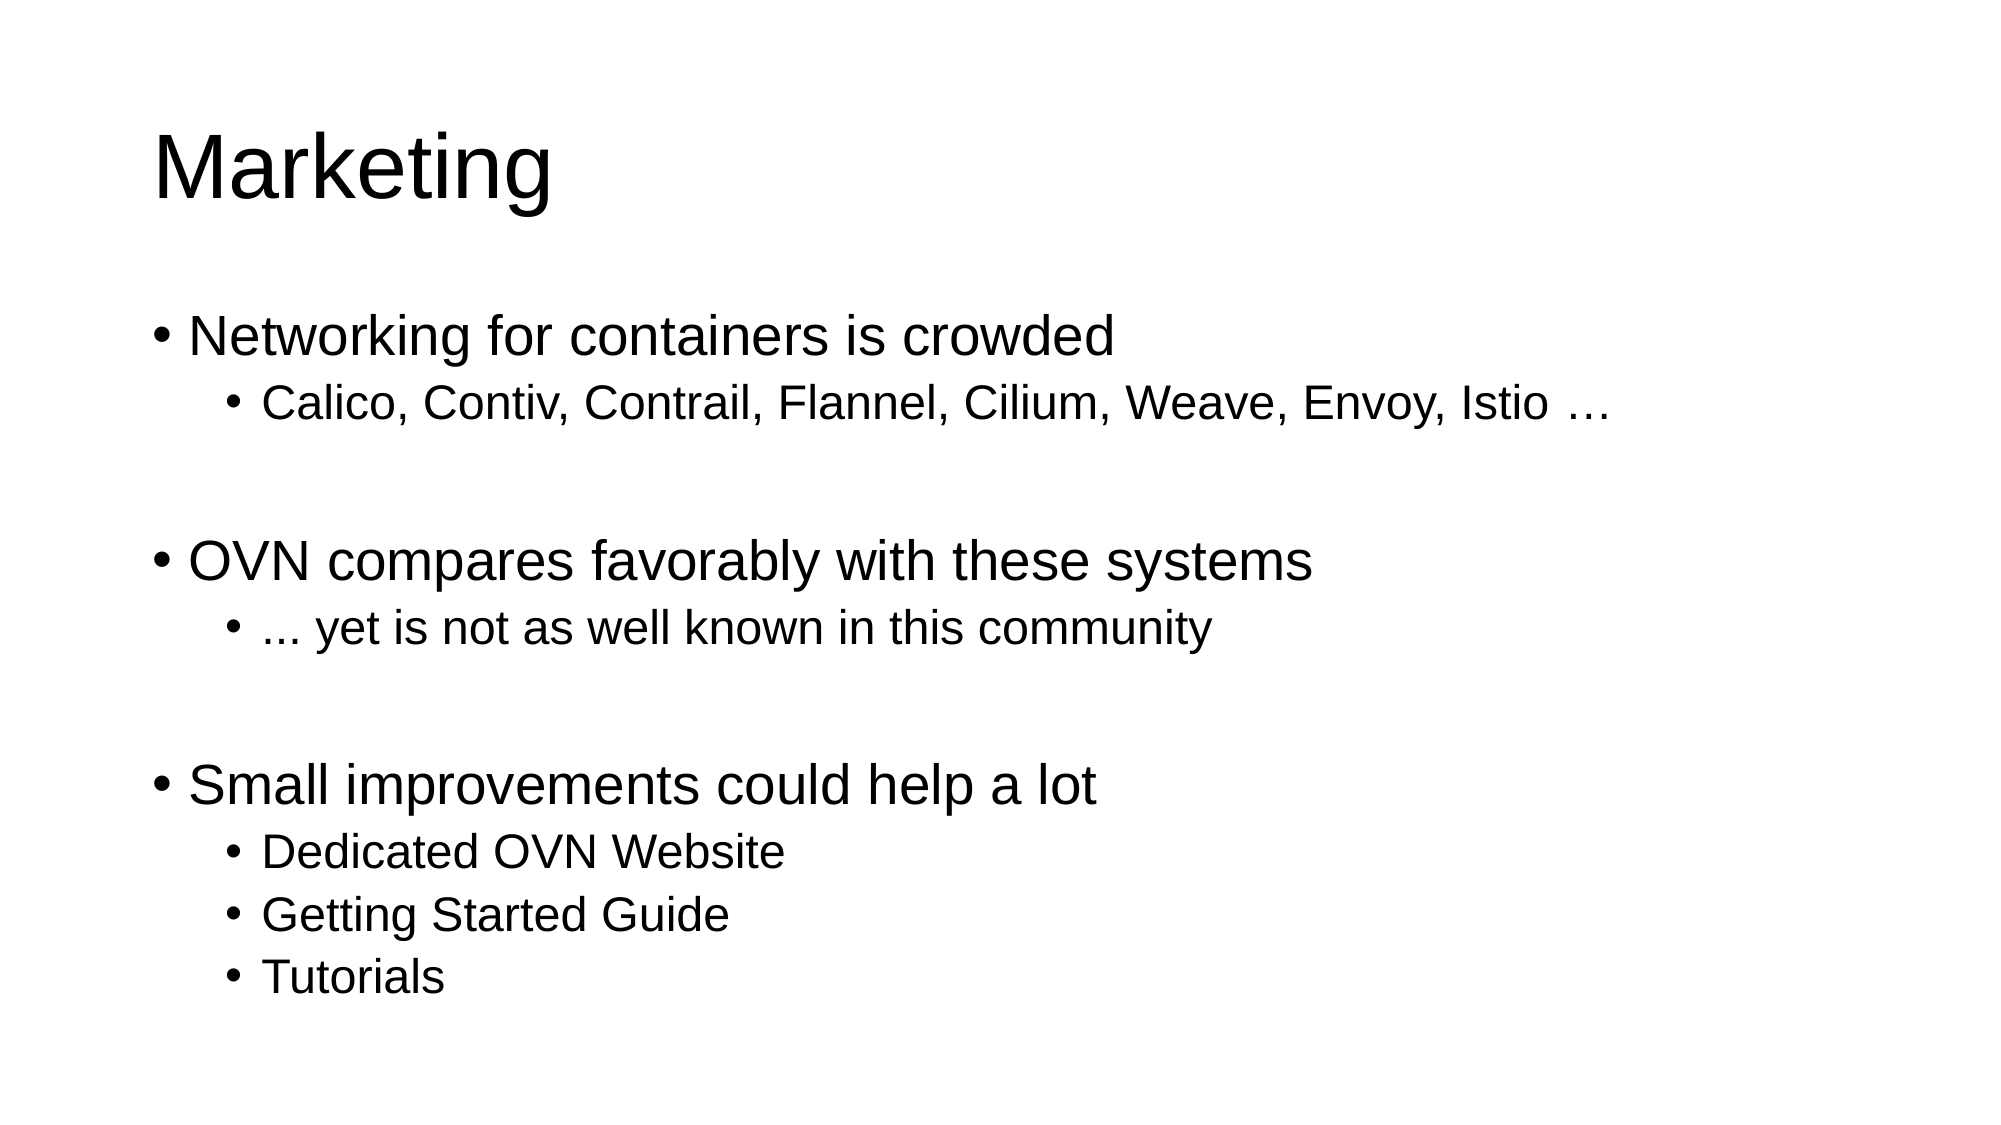

# Marketing
Networking for containers is crowded
Calico, Contiv, Contrail, Flannel, Cilium, Weave, Envoy, Istio …

OVN compares favorably with these systems
... yet is not as well known in this community

Small improvements could help a lot
Dedicated OVN Website
Getting Started Guide
Tutorials